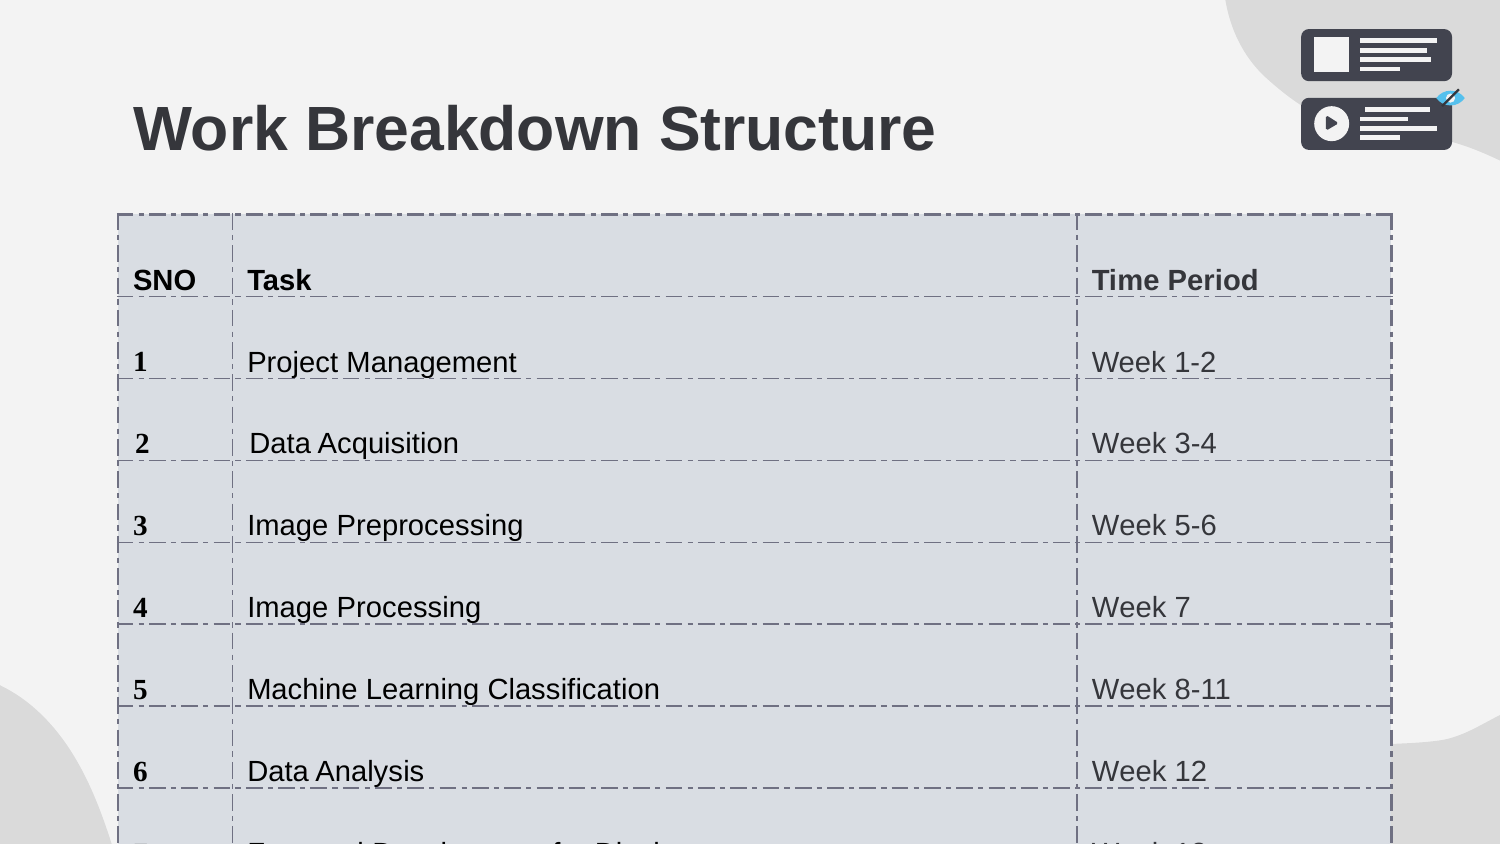

# Work Breakdown Structure
| SNO | Task | Time Period |
| --- | --- | --- |
| 1 | Project Management | Week 1-2 |
| 2 | Data Acquisition | Week 3-4 |
| 3 | Image Preprocessing | Week 5-6 |
| 4 | Image Processing | Week 7 |
| 5 | Machine Learning Classification | Week 8-11 |
| 6 | Data Analysis | Week 12 |
| 7 | Frontend Development for Display | Week 13 |